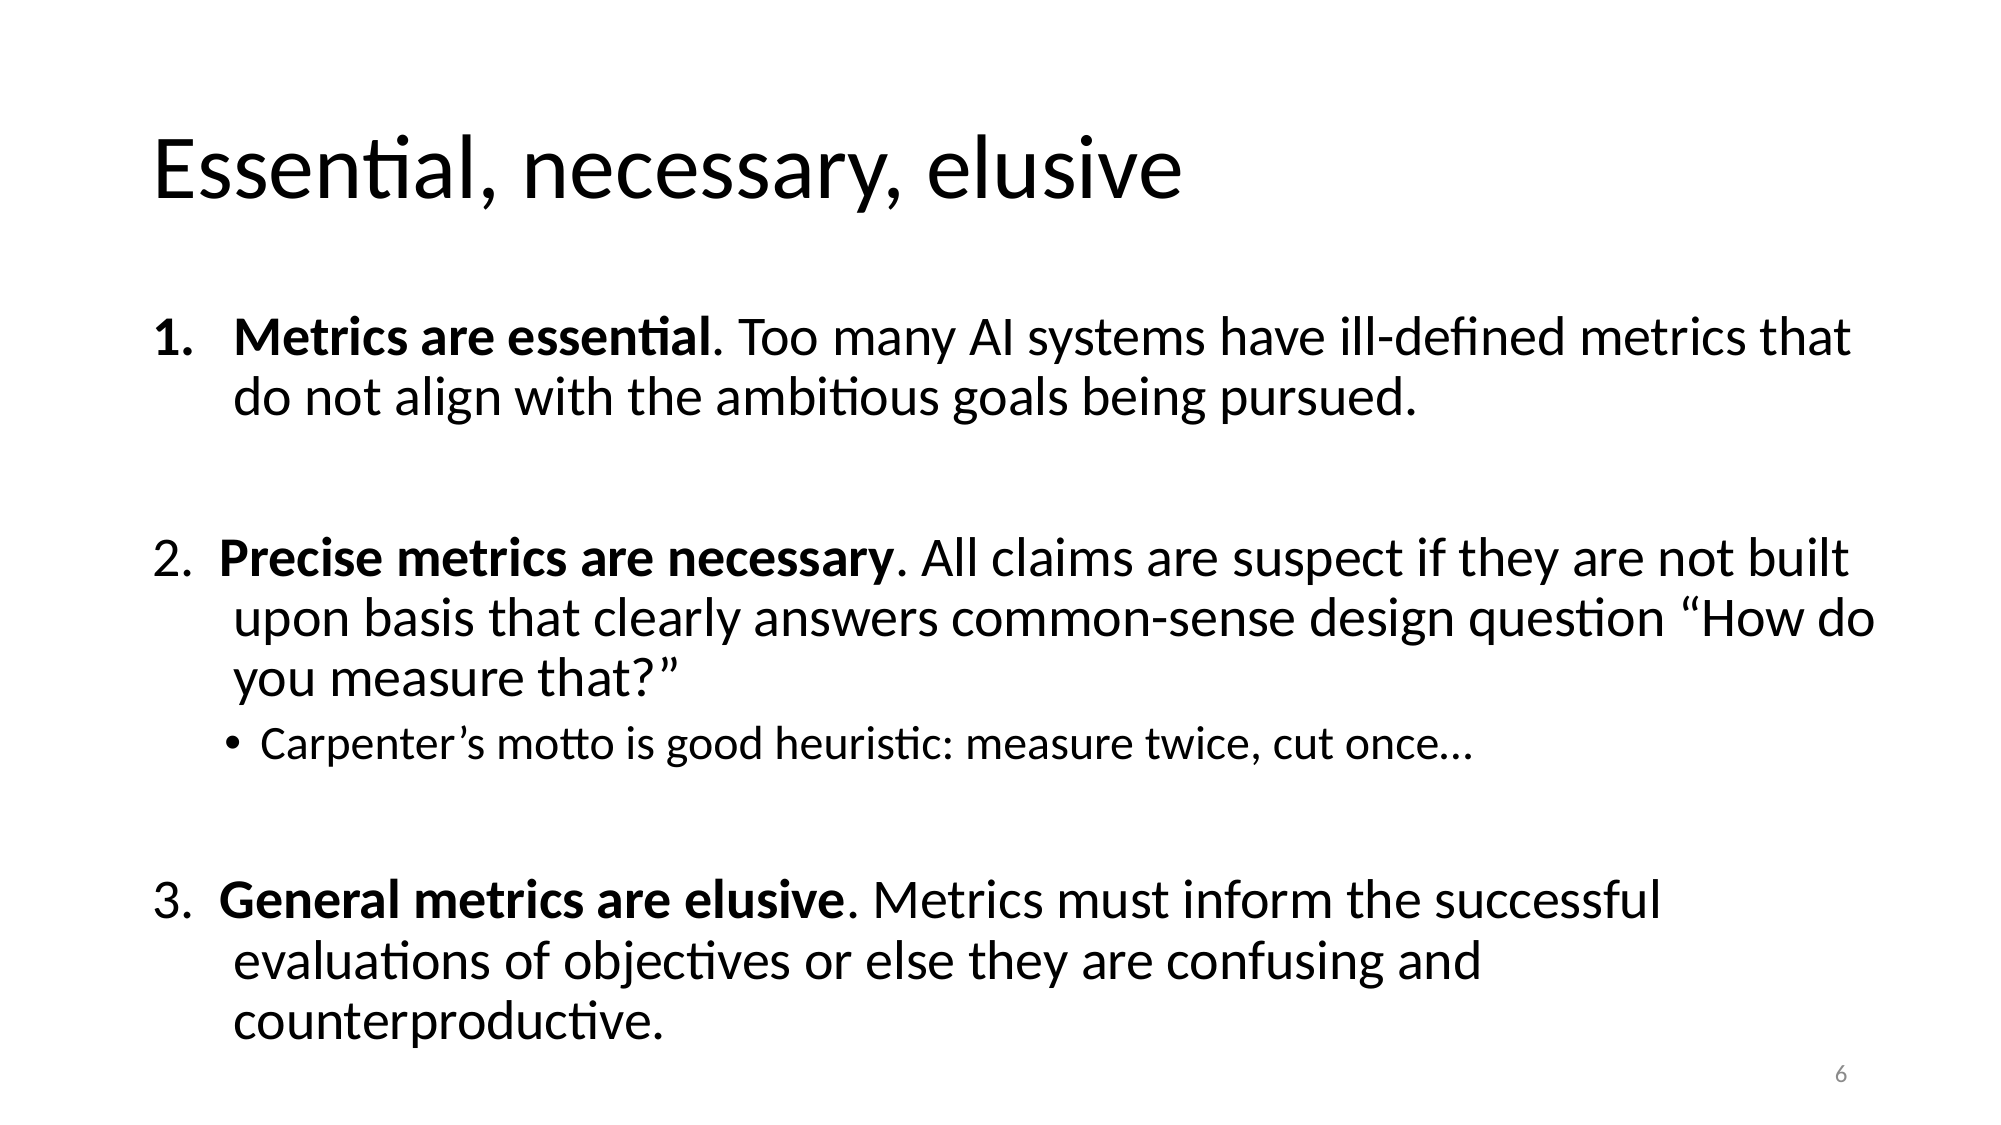

# Essential, necessary, elusive
Metrics are essential. Too many AI systems have ill-defined metrics that do not align with the ambitious goals being pursued.

2.  Precise metrics are necessary. All claims are suspect if they are not built upon basis that clearly answers common-sense design question “How do you measure that?”
Carpenter’s motto is good heuristic: measure twice, cut once…

3.  General metrics are elusive. Metrics must inform the successful evaluations of objectives or else they are confusing and counterproductive.

6